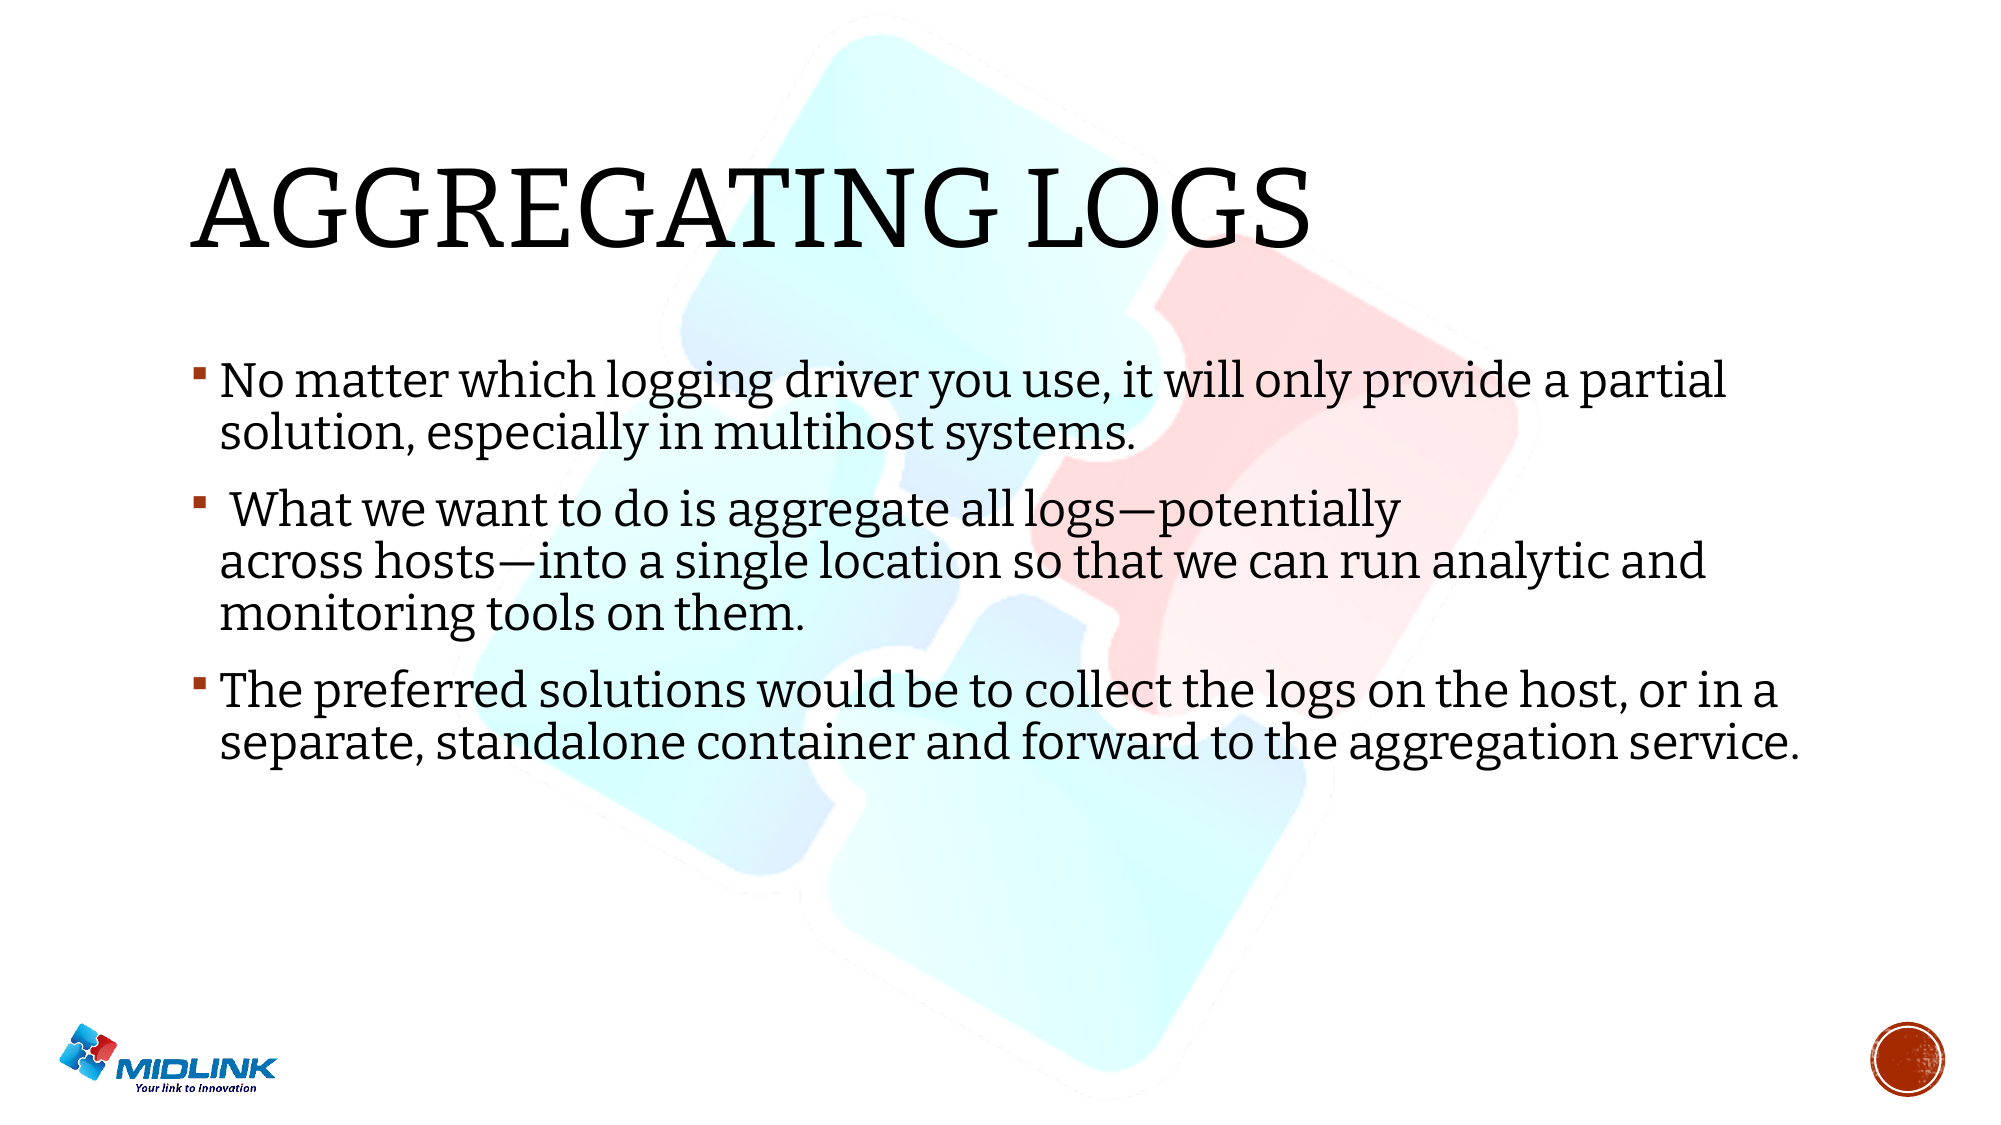

# Aggregating logs
No matter which logging driver you use, it will only provide a partial solution, especially in multihost systems.
 What we want to do is aggregate all logs—potentially
across hosts—into a single location so that we can run analytic and monitoring tools on them.
The preferred solutions would be to collect the logs on the host, or in a separate, standalone container and forward to the aggregation service.